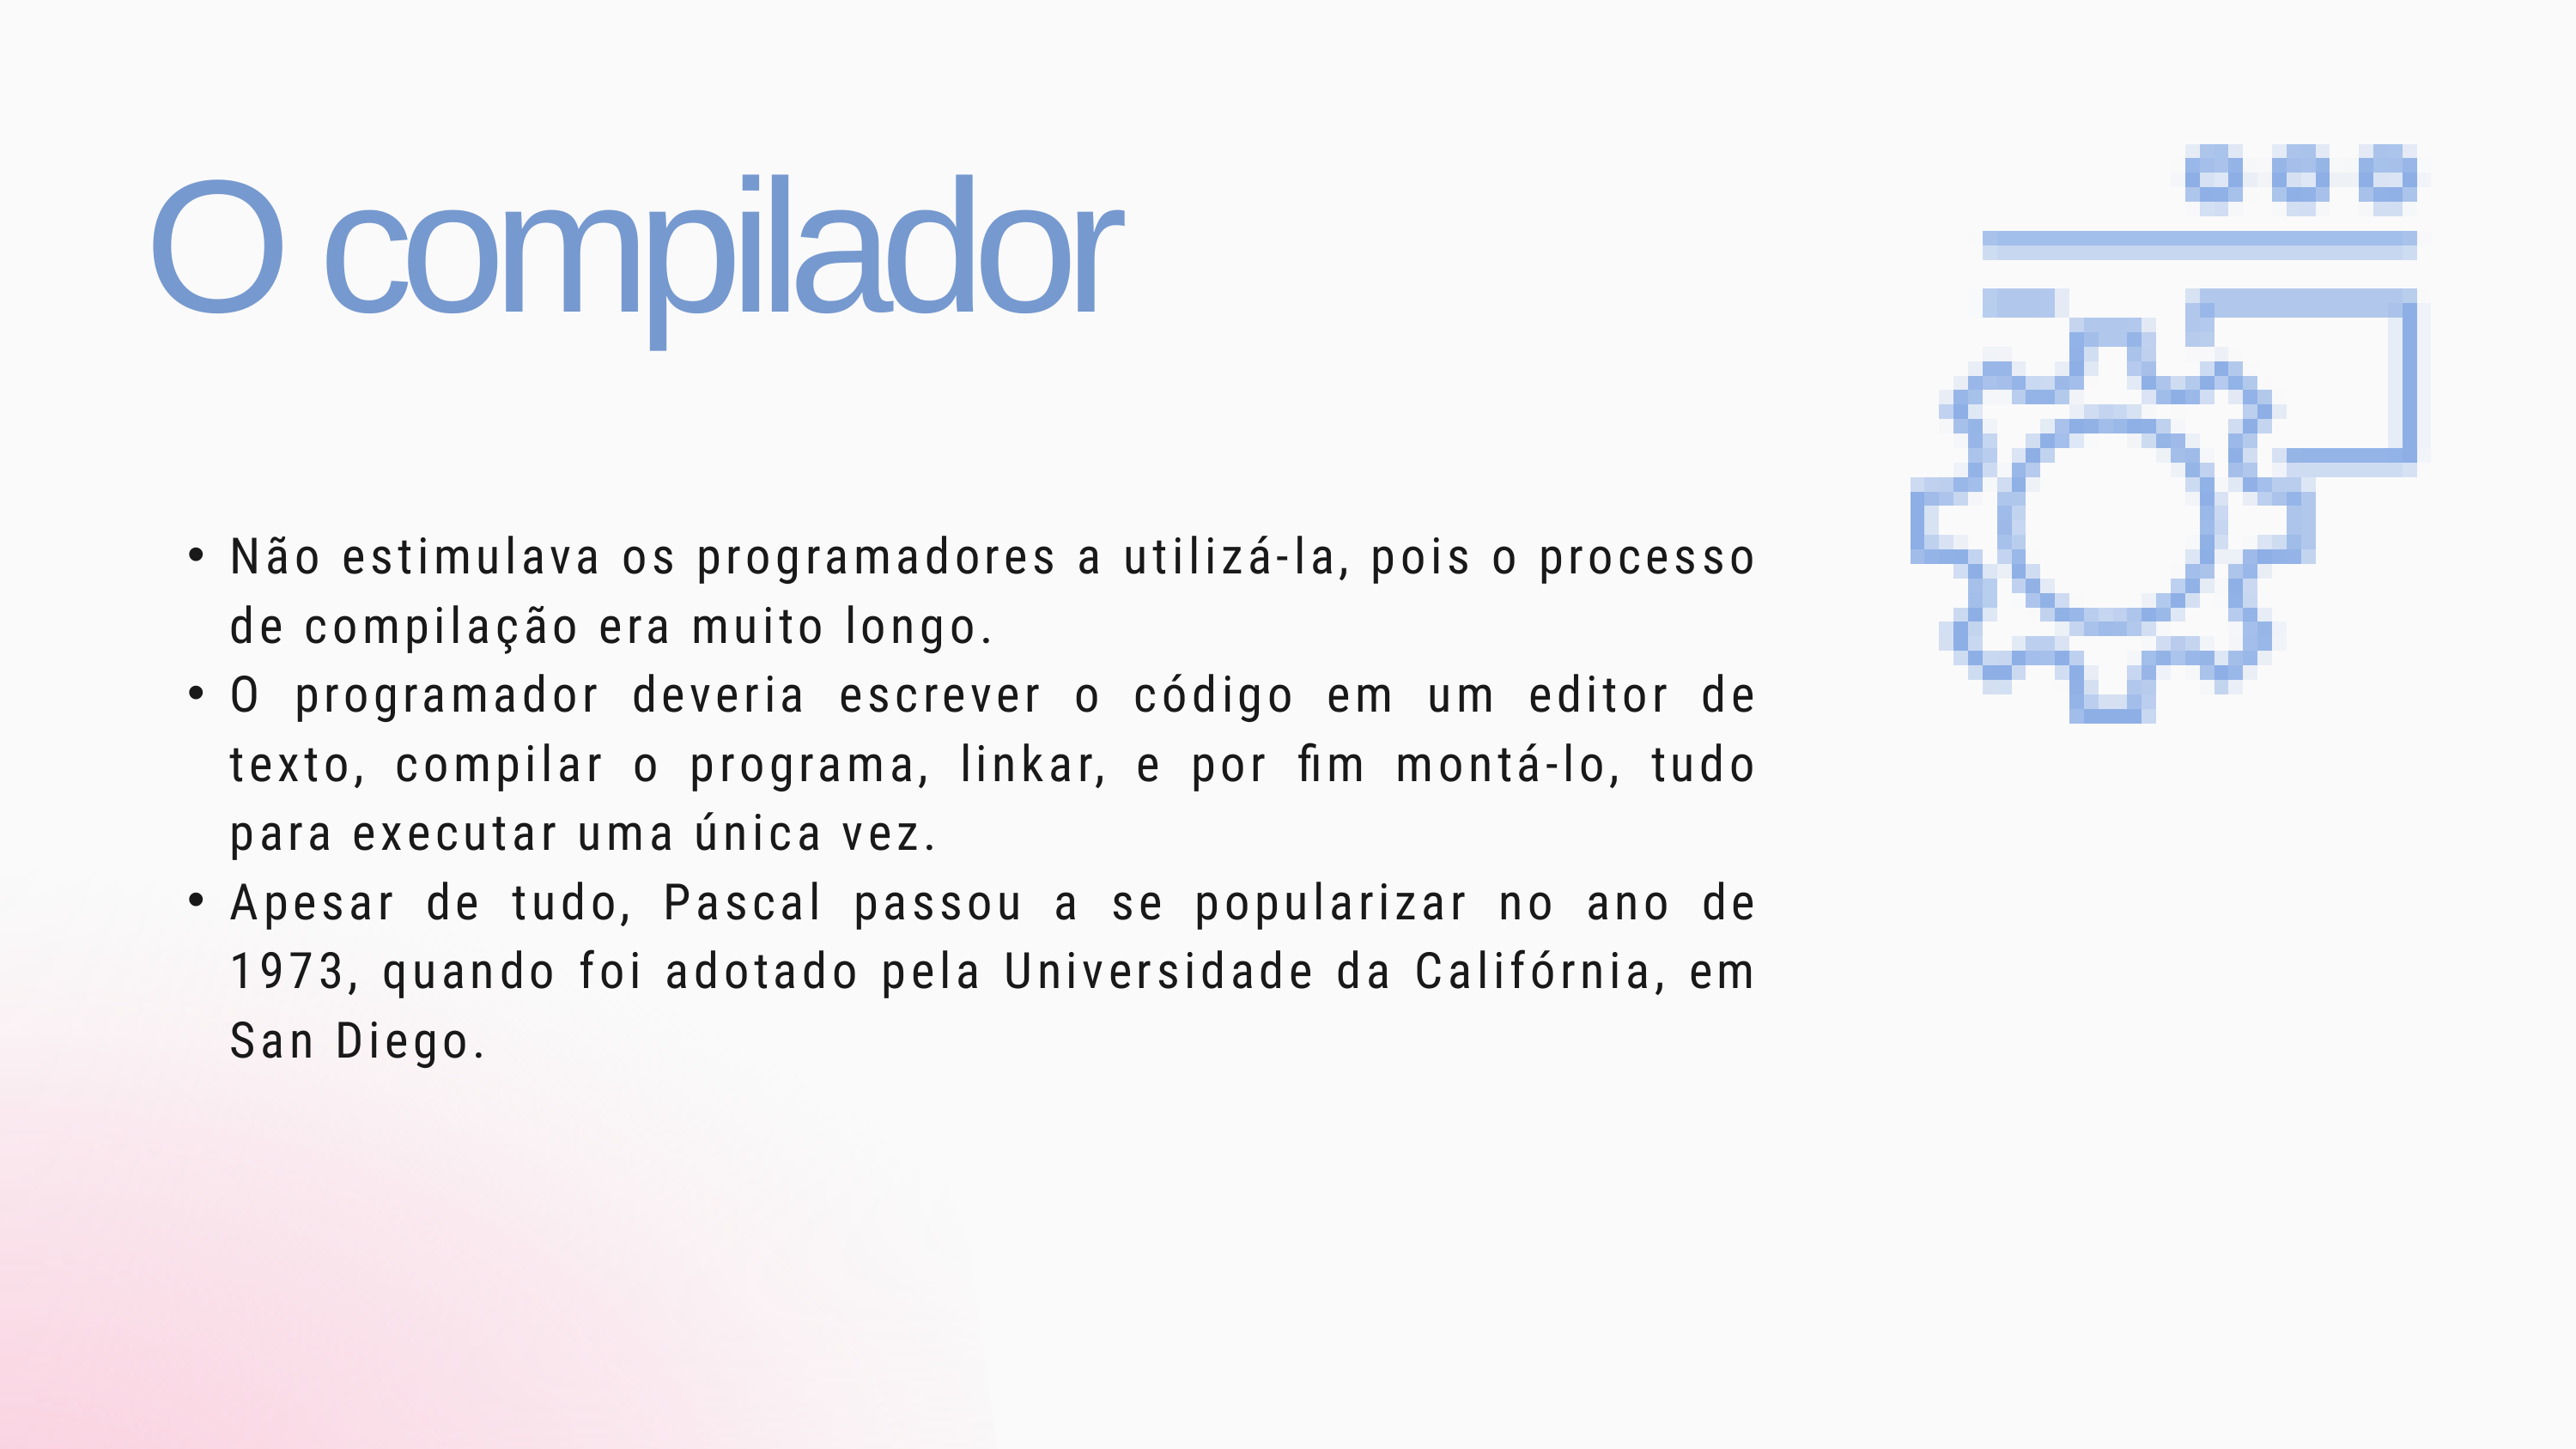

O compilador
Não estimulava os programadores a utilizá-la, pois o processo de compilação era muito longo.
O programador deveria escrever o código em um editor de texto, compilar o programa, linkar, e por fim montá-lo, tudo para executar uma única vez.
Apesar de tudo, Pascal passou a se popularizar no ano de 1973, quando foi adotado pela Universidade da Califórnia, em San Diego.